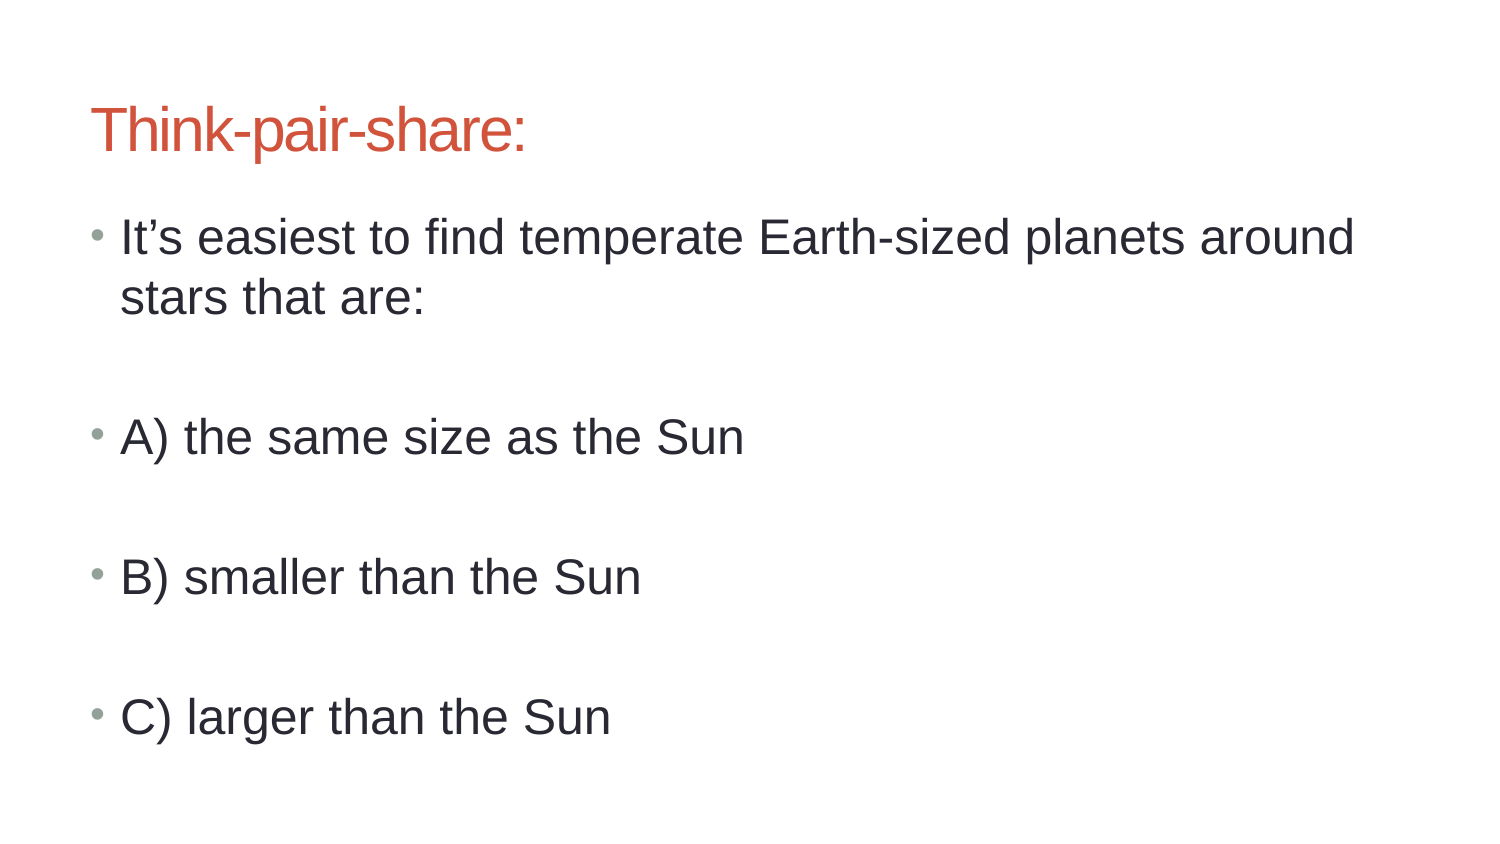

# Think-pair-share:
It’s easiest to find temperate Earth-sized planets around stars that are:

A) the same size as the Sun

B) smaller than the Sun

C) larger than the Sun